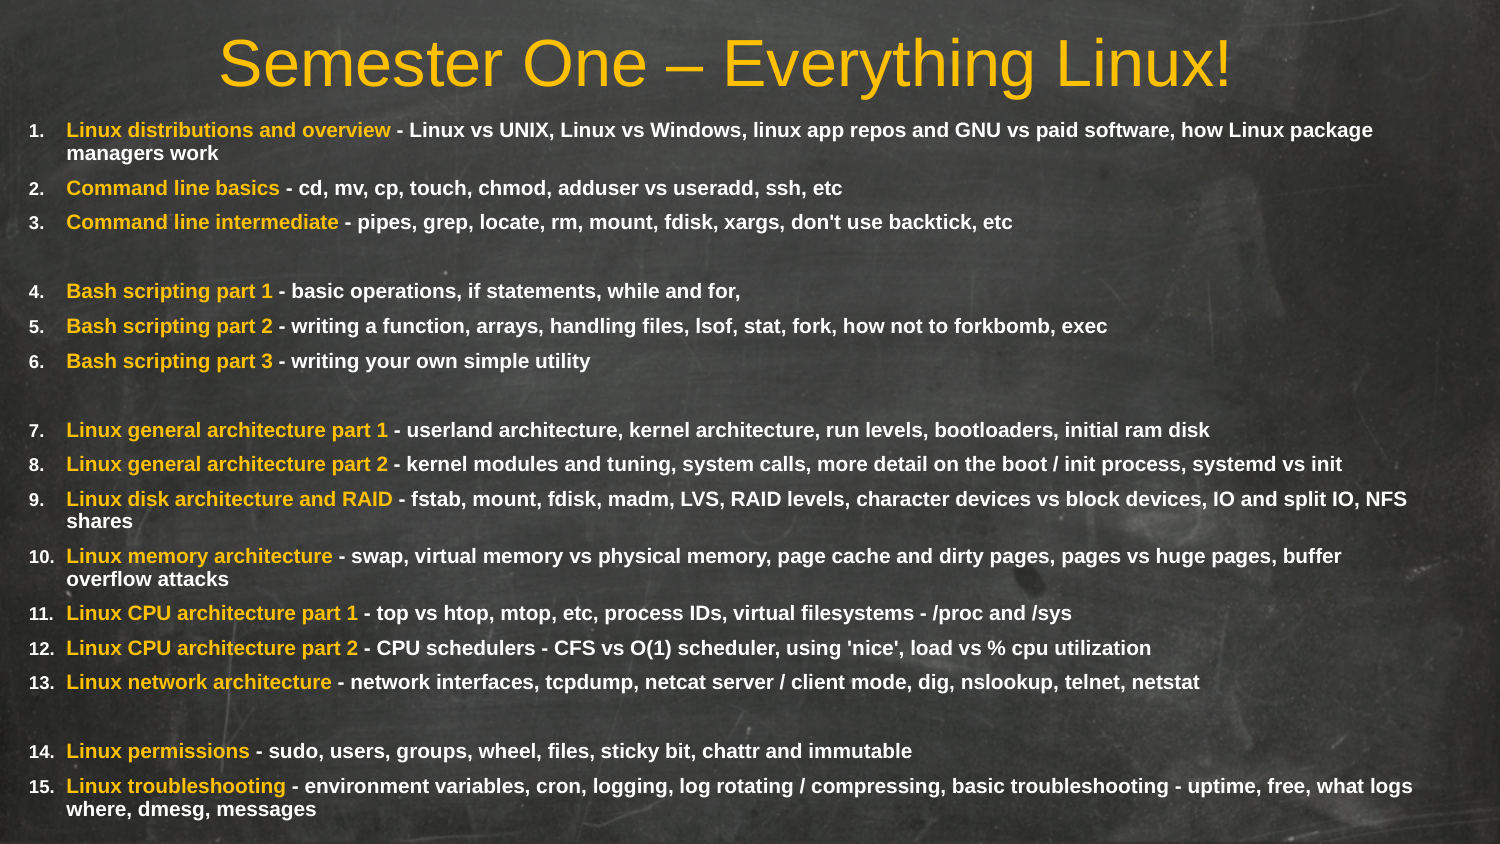

Semester One – Everything Linux!
Linux distributions and overview - Linux vs UNIX, Linux vs Windows, linux app repos and GNU vs paid software, how Linux package managers work
Command line basics - cd, mv, cp, touch, chmod, adduser vs useradd, ssh, etc
Command line intermediate - pipes, grep, locate, rm, mount, fdisk, xargs, don't use backtick, etc

Bash scripting part 1 - basic operations, if statements, while and for,
Bash scripting part 2 - writing a function, arrays, handling files, lsof, stat, fork, how not to forkbomb, exec
Bash scripting part 3 - writing your own simple utility

Linux general architecture part 1 - userland architecture, kernel architecture, run levels, bootloaders, initial ram disk
Linux general architecture part 2 - kernel modules and tuning, system calls, more detail on the boot / init process, systemd vs init
Linux disk architecture and RAID - fstab, mount, fdisk, madm, LVS, RAID levels, character devices vs block devices, IO and split IO, NFS shares
Linux memory architecture - swap, virtual memory vs physical memory, page cache and dirty pages, pages vs huge pages, buffer overflow attacks
Linux CPU architecture part 1 - top vs htop, mtop, etc, process IDs, virtual filesystems - /proc and /sys
Linux CPU architecture part 2 - CPU schedulers - CFS vs O(1) scheduler, using 'nice', load vs % cpu utilization
Linux network architecture - network interfaces, tcpdump, netcat server / client mode, dig, nslookup, telnet, netstat

Linux permissions - sudo, users, groups, wheel, files, sticky bit, chattr and immutable
Linux troubleshooting - environment variables, cron, logging, log rotating / compressing, basic troubleshooting - uptime, free, what logs where, dmesg, messages